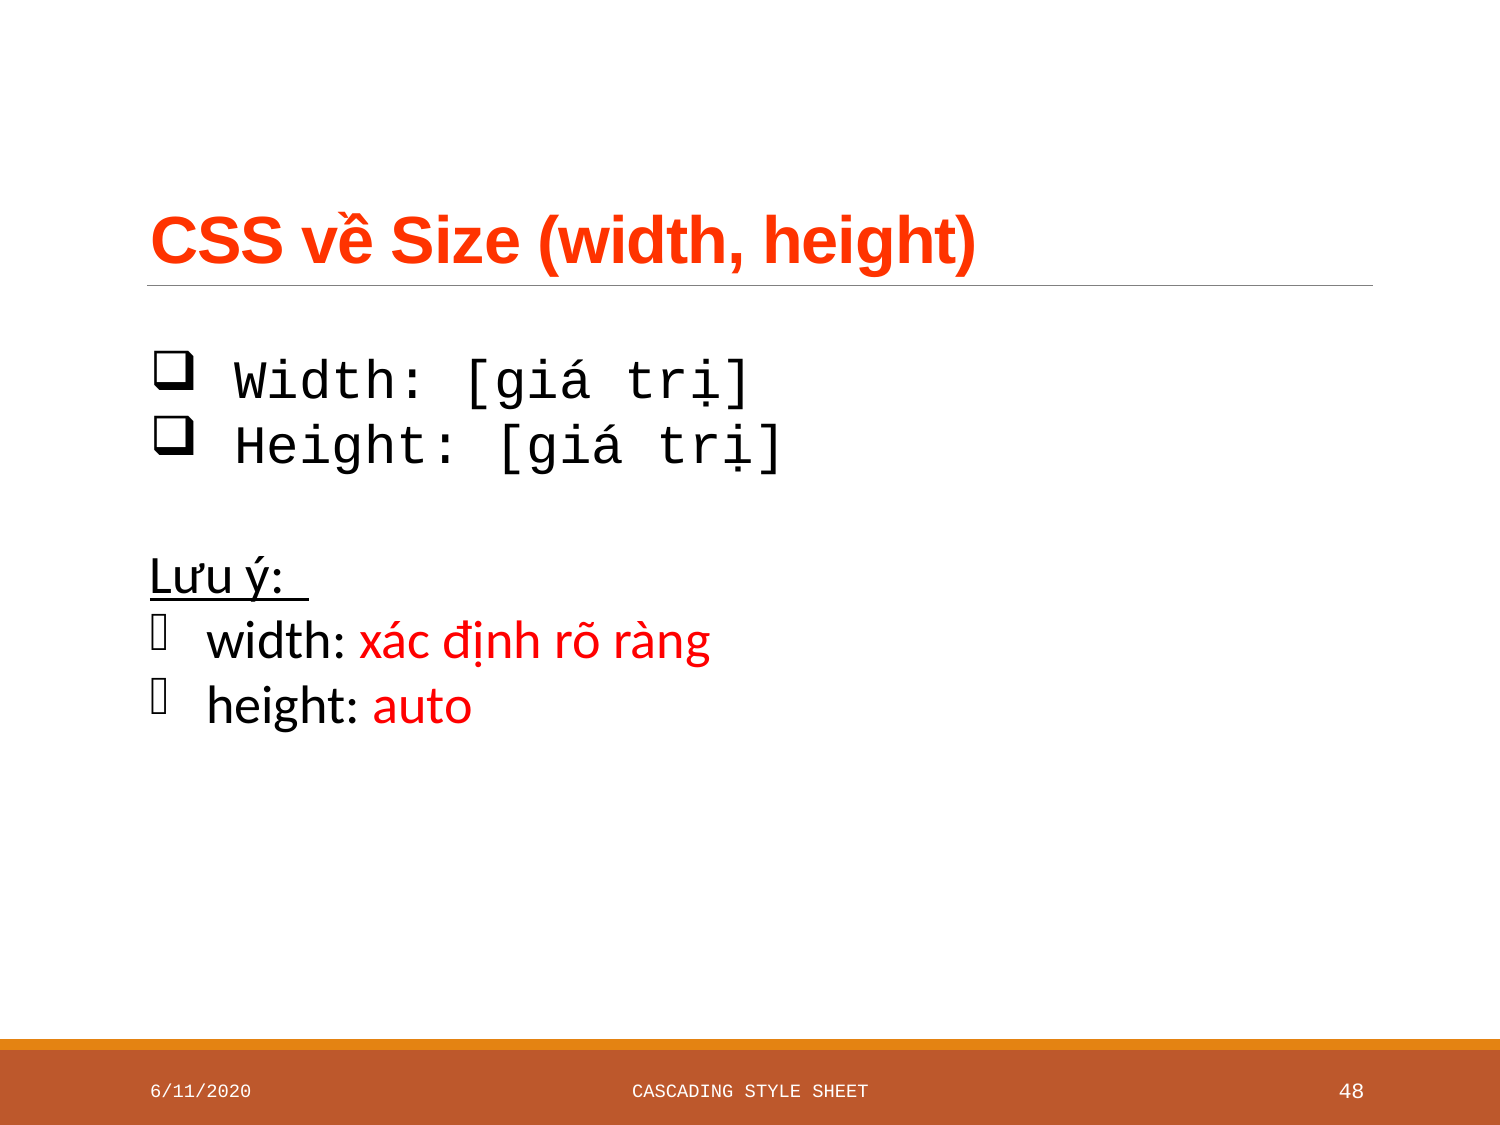

# CSS về Size (width, height)
Width: [giá trị]
Height: [giá trị]

Lưu ý:
width: xác định rõ ràng
height: auto
6/11/2020
Cascading Style Sheet
48